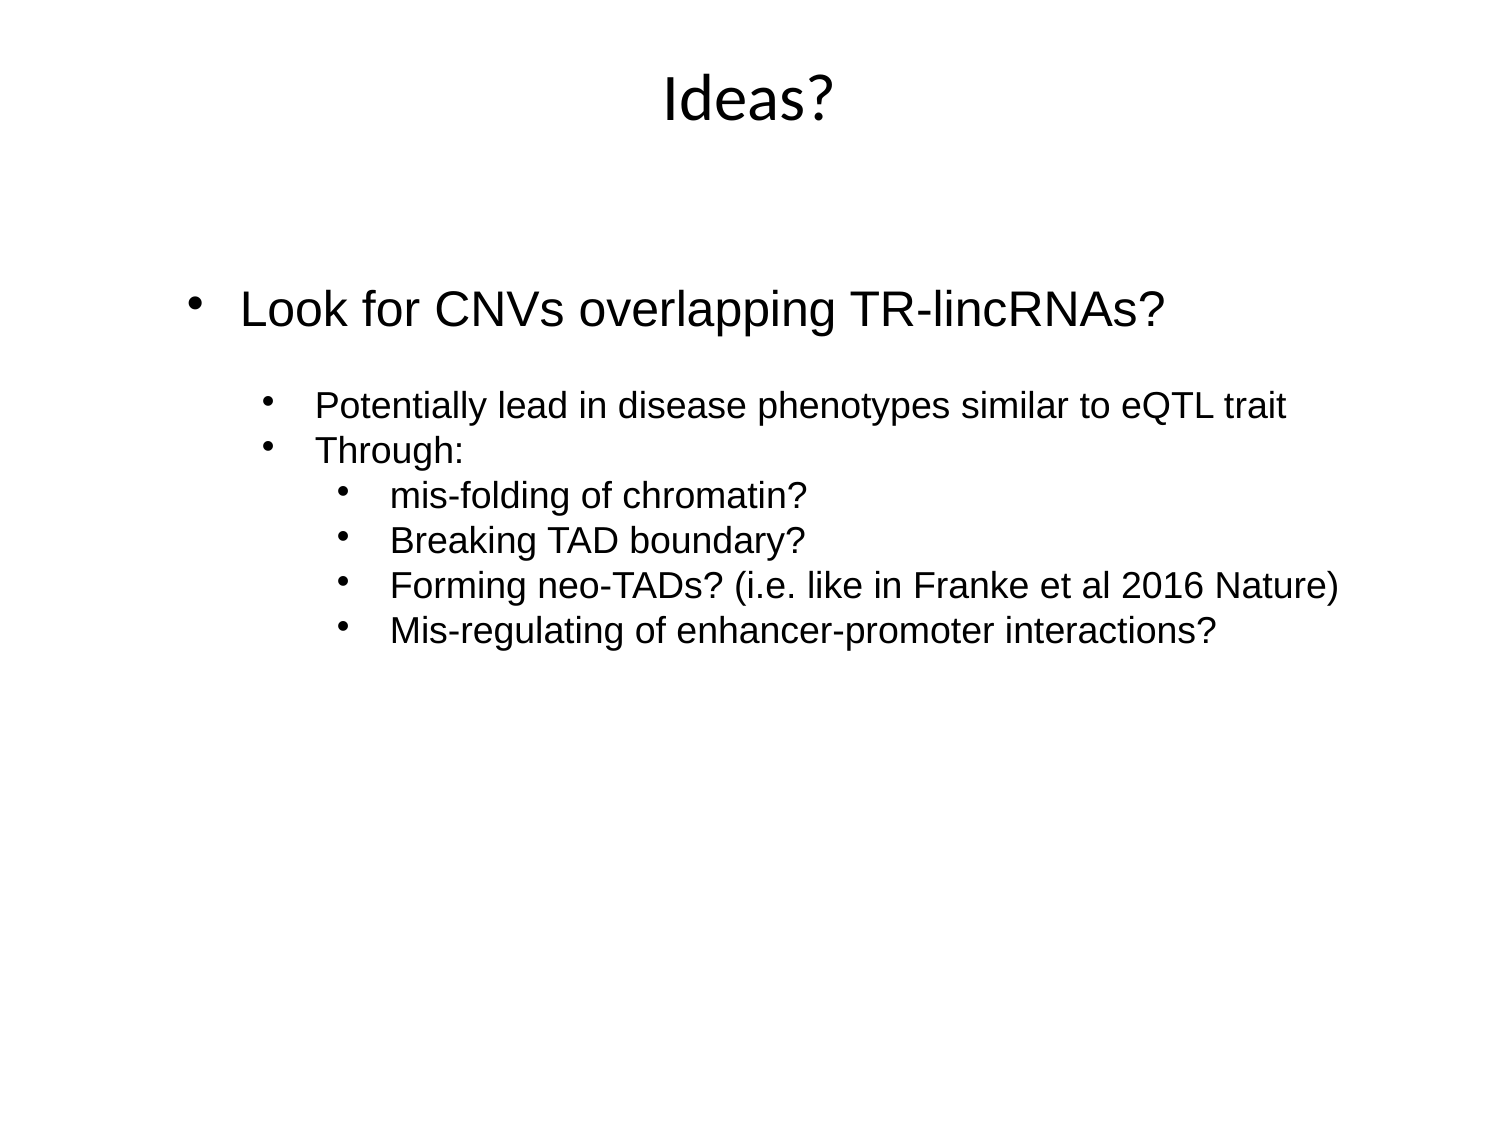

Ideas?
Look for CNVs overlapping TR-lincRNAs?

Potentially lead in disease phenotypes similar to eQTL trait
Through:
mis-folding of chromatin?
Breaking TAD boundary?
Forming neo-TADs? (i.e. like in Franke et al 2016 Nature)
Mis-regulating of enhancer-promoter interactions?